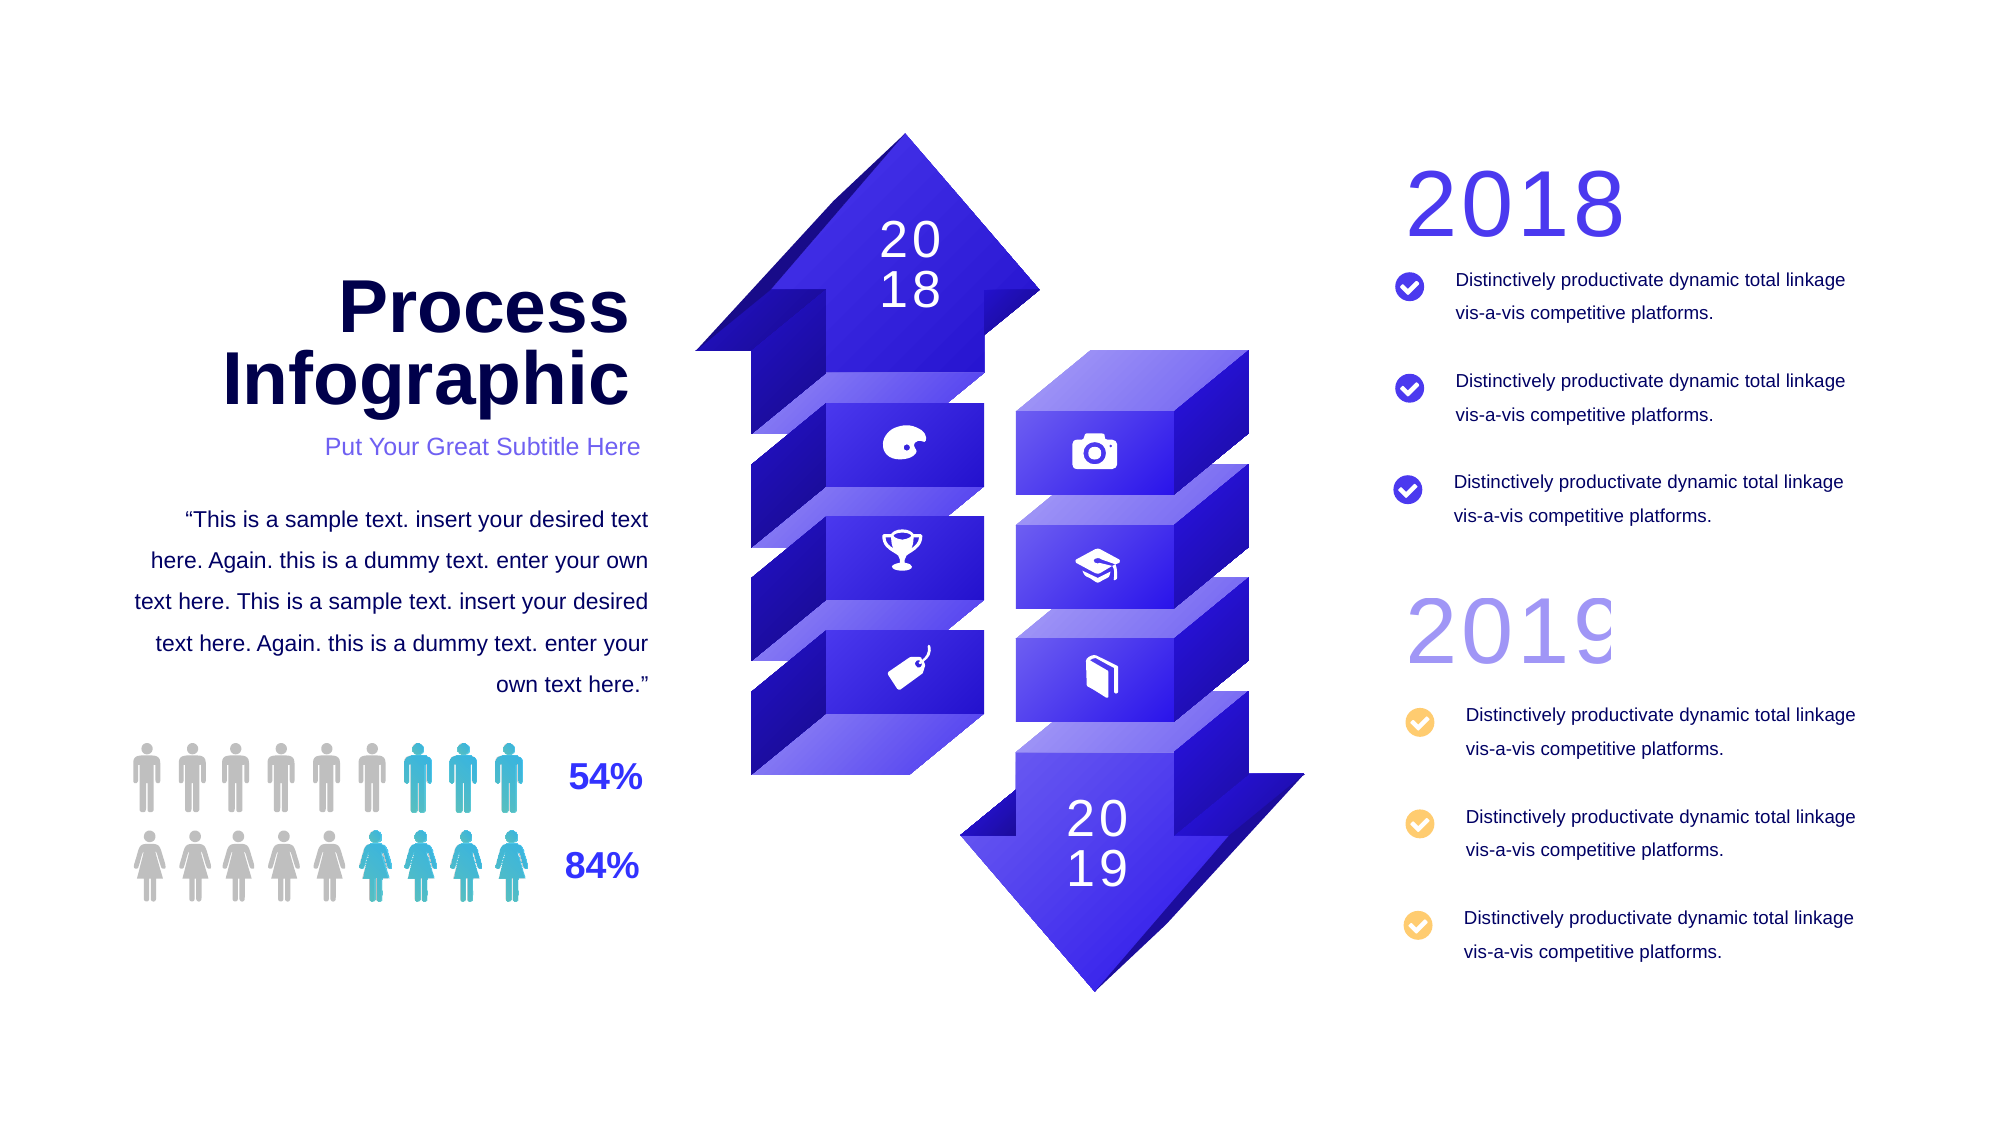

20
18
2018
Your Title Goes Here
Distinctively productivate dynamic total linkage vis-a-vis competitive platforms.
Process Infographic

e7d195523061f1c03a90ee8e42cb24248e56383cd534985688F9F494128731F165EE95AB4B0C0A38076AAEA07667B1565C446FC45FF01DFB0E885BCDBDF3A284F3DB14DA61DD97F0BAB2E6C668FB49317BA98E6F6ED1654B0D97AE33B58339FE4F3A95CE9A4143B700A146A9D5F01CDE55384FAB5A882E11D18F4004CECB65BF6FEB59F85F0AE848AA0FA7B765B31D51
Distinctively productivate dynamic total linkage vis-a-vis competitive platforms.

20
19

Put Your Great Subtitle Here

Distinctively productivate dynamic total linkage vis-a-vis competitive platforms.

“This is a sample text. insert your desired text here. Again. this is a dummy text. enter your own text here. This is a sample text. insert your desired text here. Again. this is a dummy text. enter your own text here.”

2019
Your Title Goes Here

Distinctively productivate dynamic total linkage vis-a-vis competitive platforms.

54%

84%
Distinctively productivate dynamic total linkage vis-a-vis competitive platforms.

Distinctively productivate dynamic total linkage vis-a-vis competitive platforms.